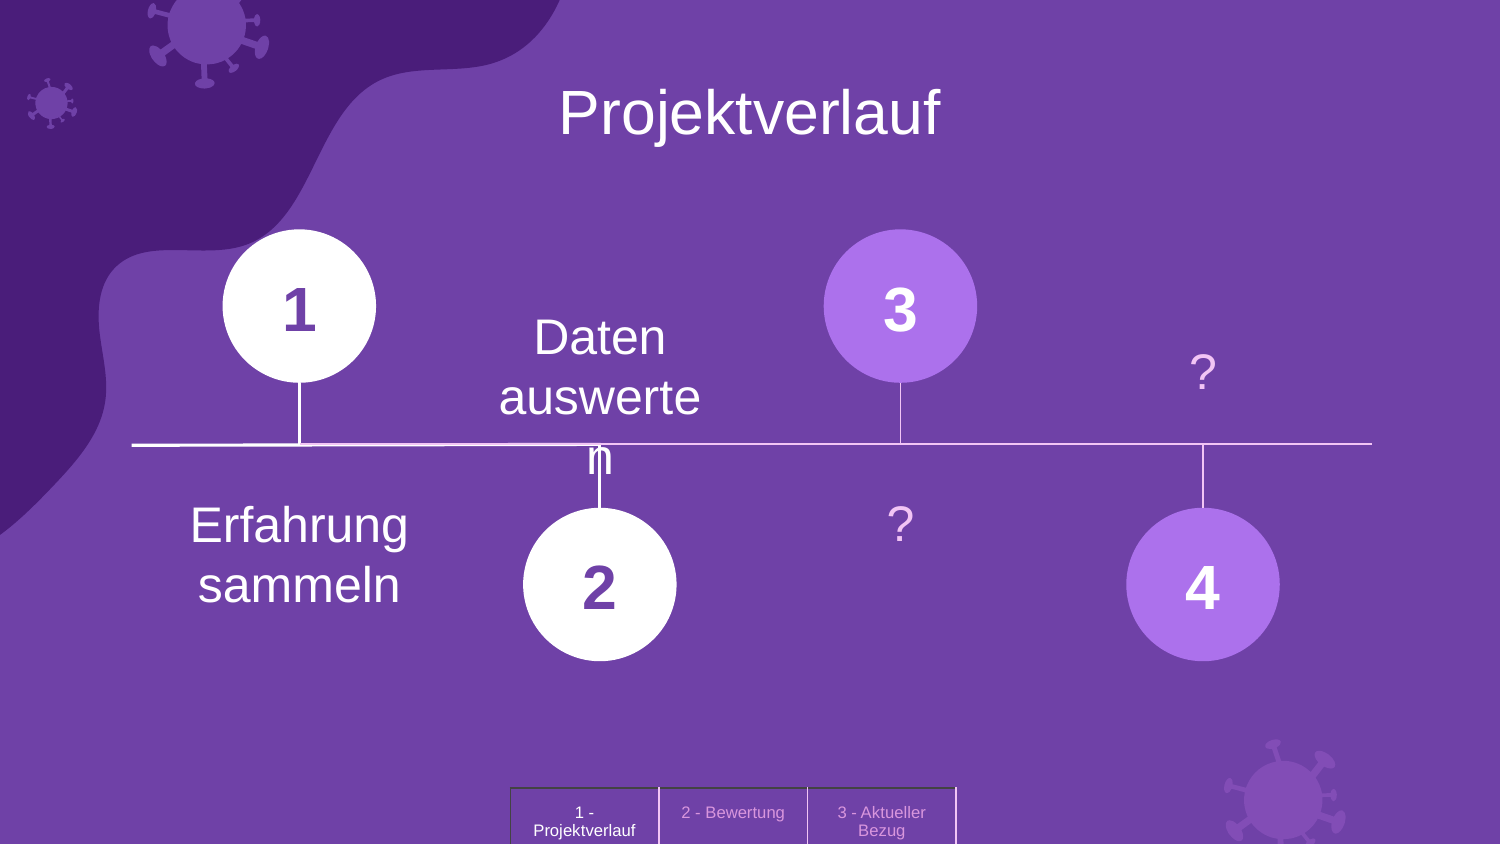

# Projektverlauf

1
3
Daten auswerten
?
Erfahrung sammeln
?

2
4
| 1 - Projektverlauf | 2 - Bewertung | 3 - Aktueller Bezug |
| --- | --- | --- |